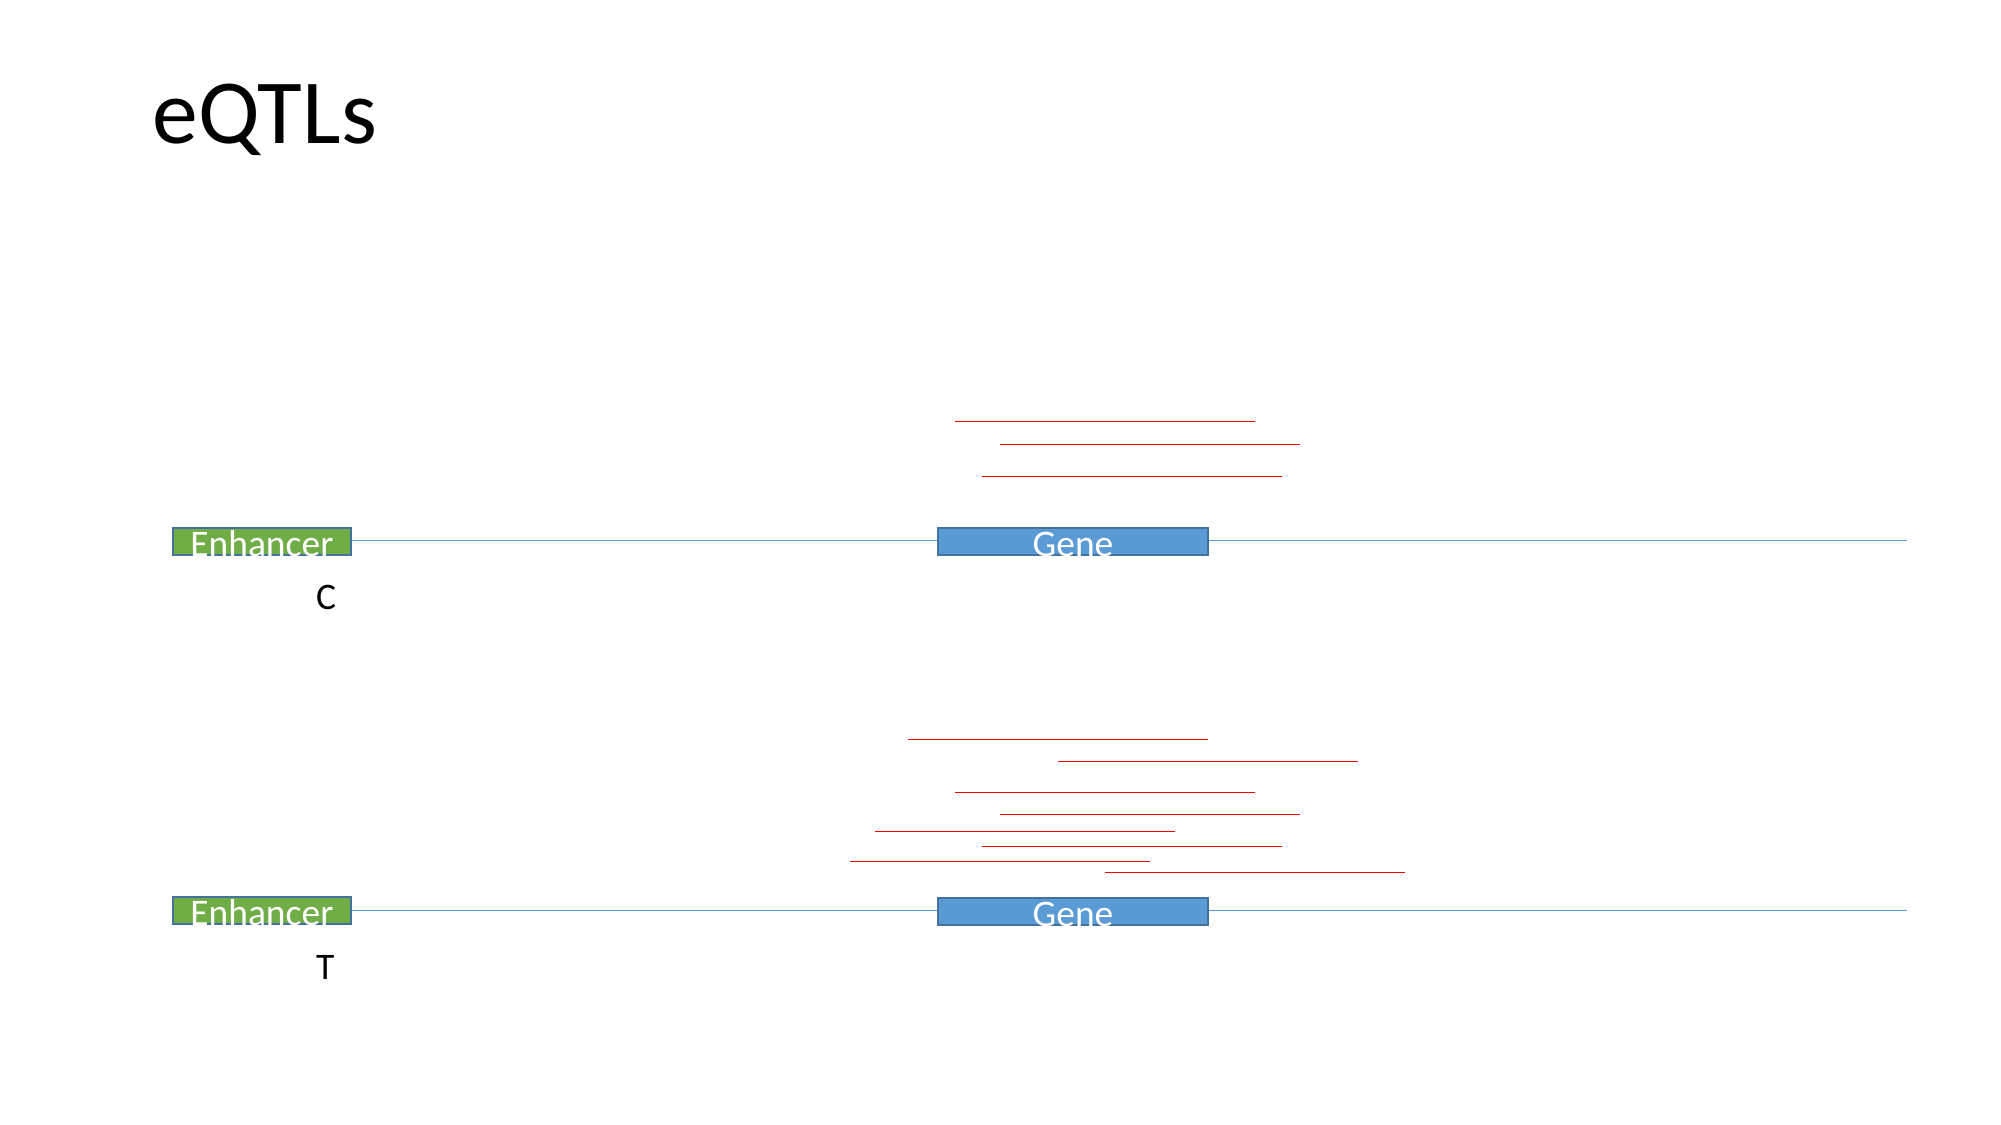

# eQTLs
Enhancer
Gene
C
Enhancer
Gene
T